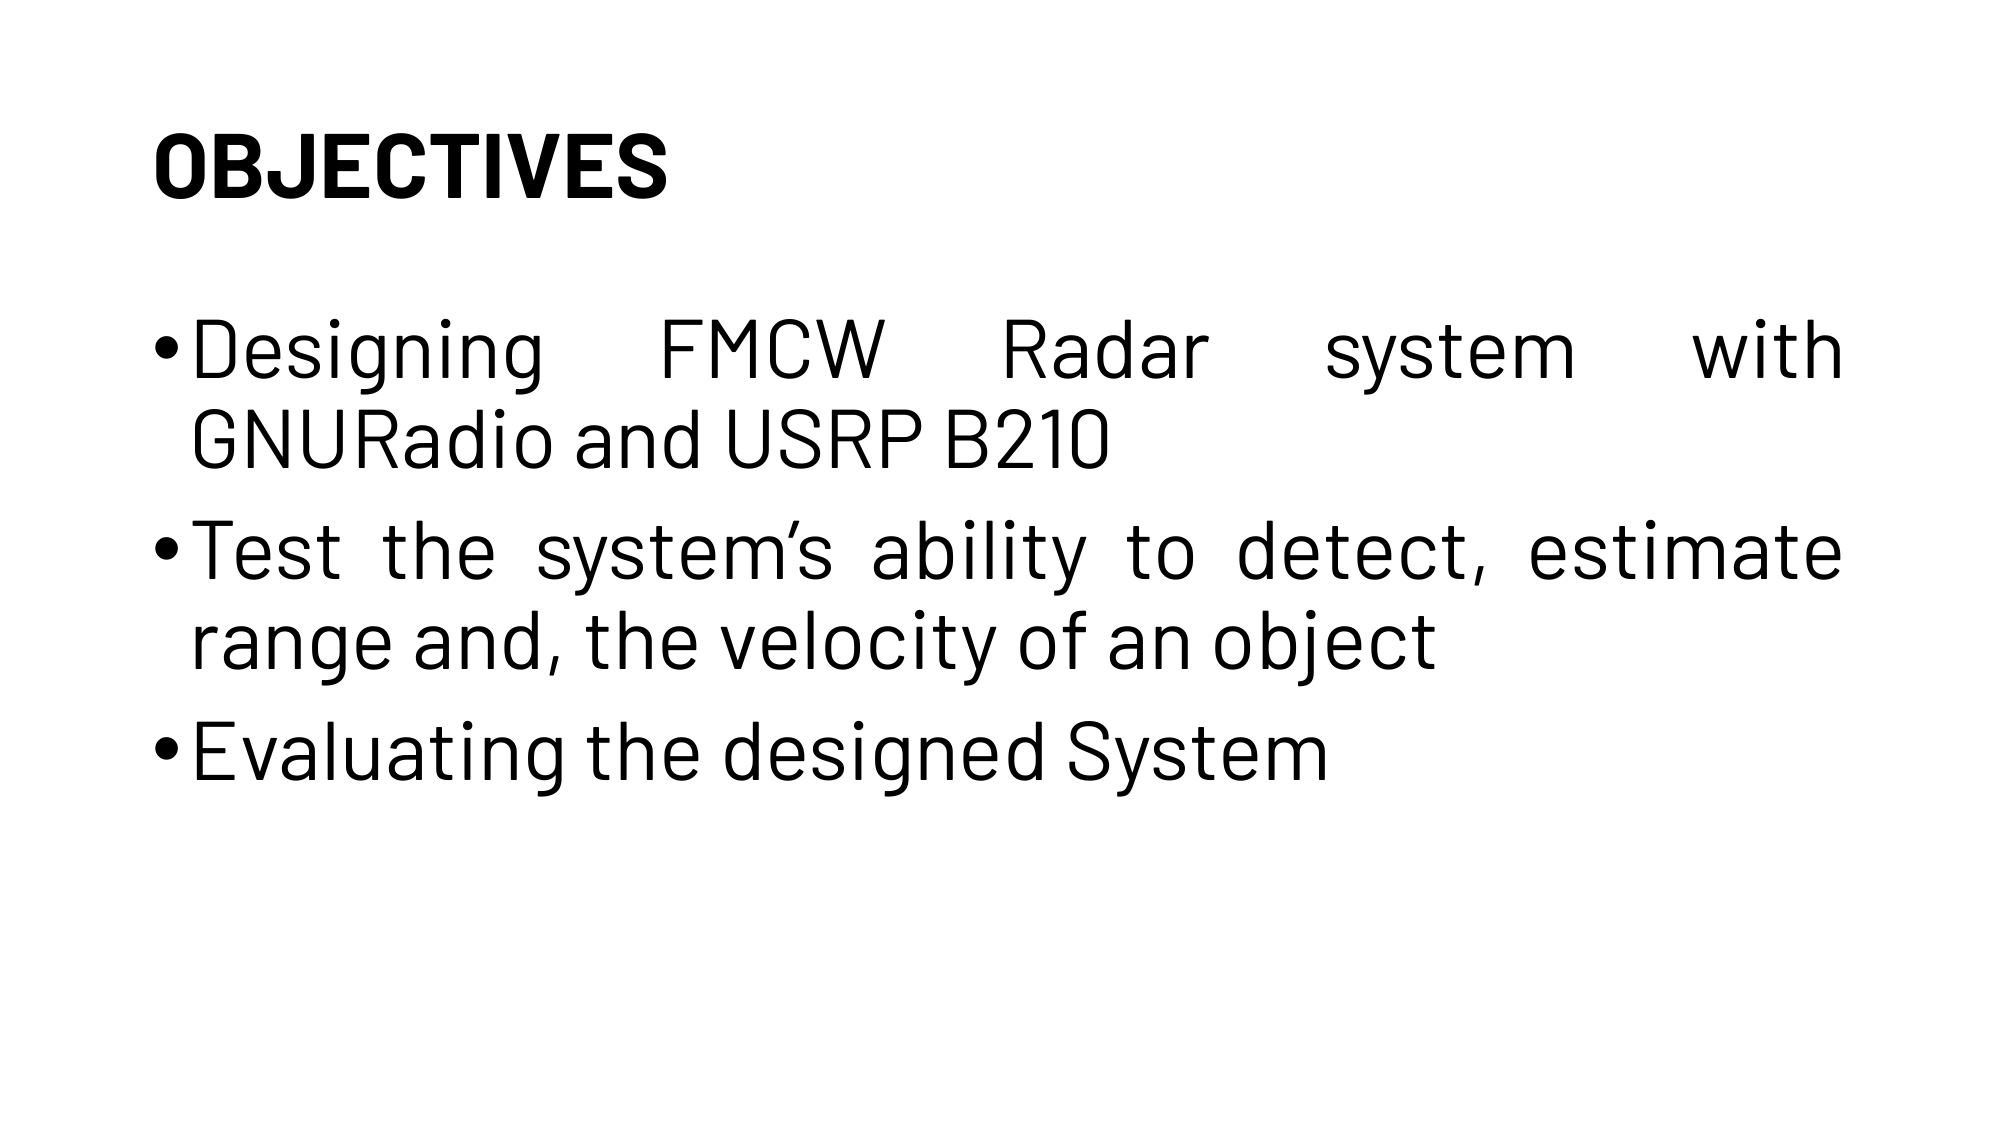

# OBJECTIVES
Designing FMCW Radar system with GNURadio and USRP B210
Test the system’s ability to detect, estimate range and, the velocity of an object
Evaluating the designed System